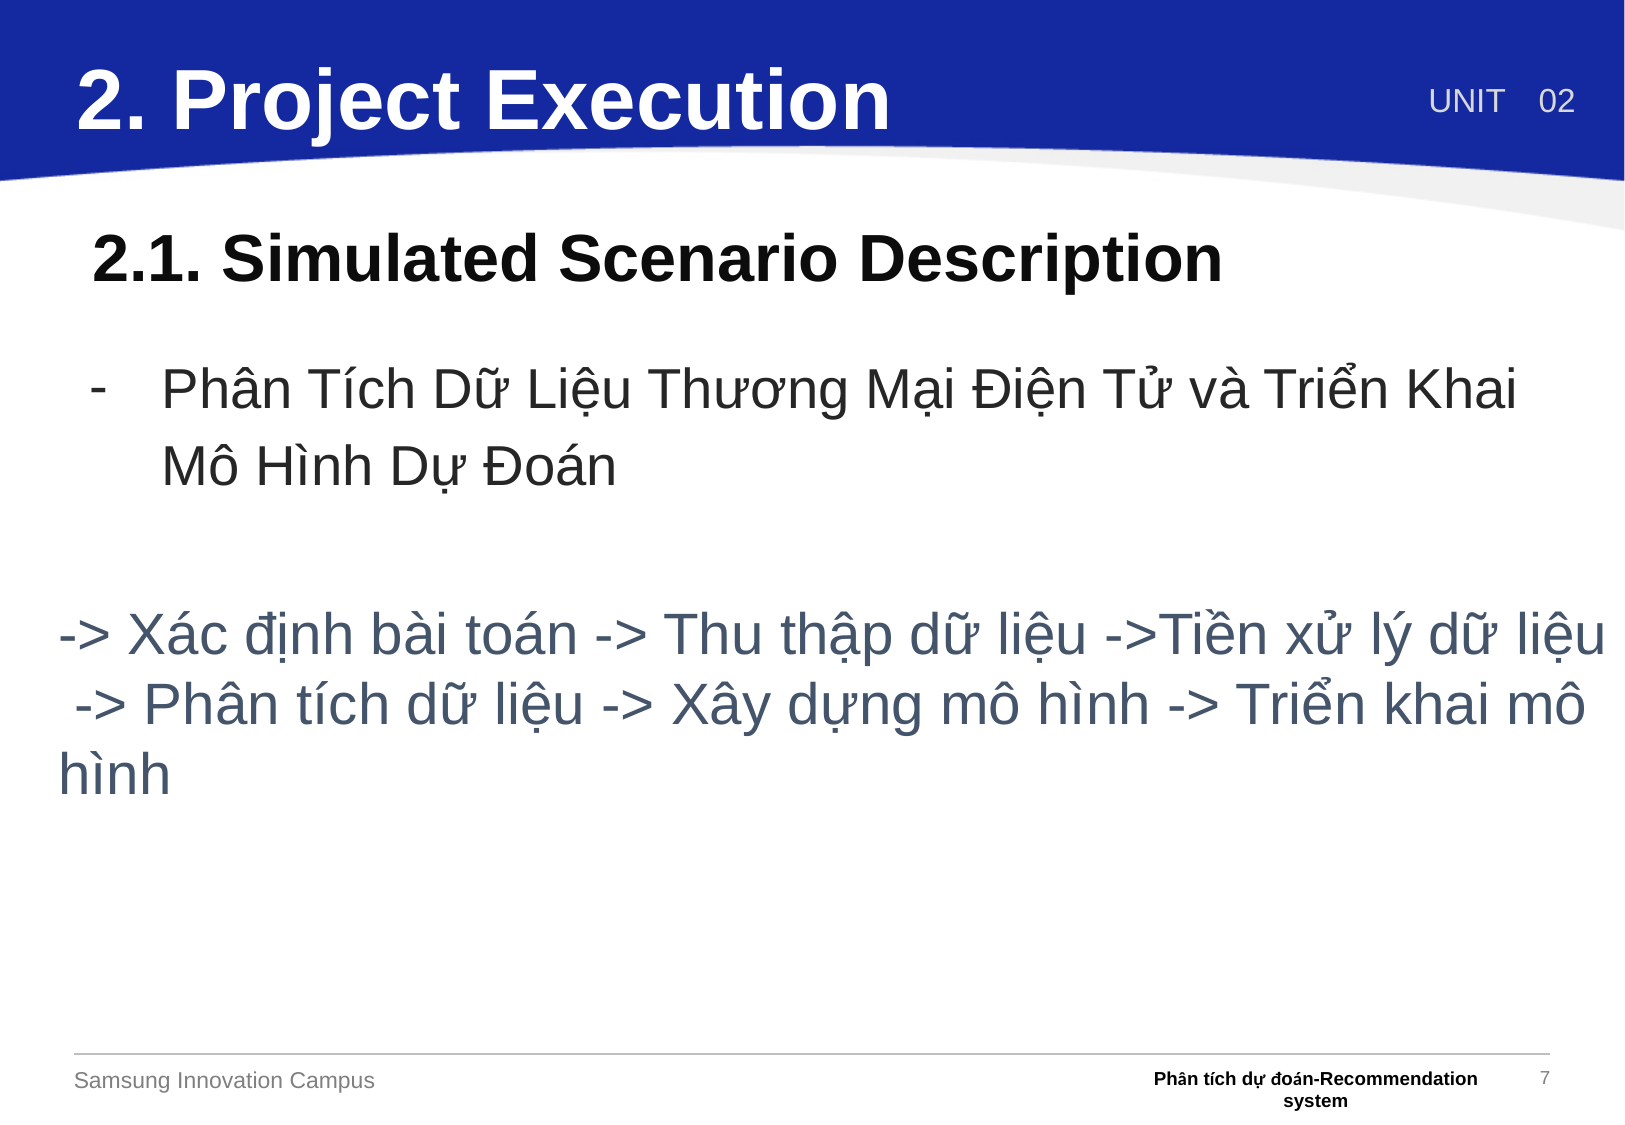

2. Project Execution
UNIT
02
# 2.1. Simulated Scenario Description
Phân Tích Dữ Liệu Thương Mại Điện Tử và Triển Khai Mô Hình Dự Đoán
-> Xác định bài toán -> Thu thập dữ liệu ->Tiền xử lý dữ liệu
 -> Phân tích dữ liệu -> Xây dựng mô hình -> Triển khai mô hình

- Thu thập dữ liệu: Từ Kaggle với thông tin về giao dịch, đơn hàng, khách hàng và sản phẩm.
2. **Làm sạch và định dạng dữ liệu:** Dữ liệu được làm sạch và đưa vào kho dữ liệu có cấu trúc để dễ truy cập.
3. **Tiền xử lý dữ liệu:** Giải quyết dữ liệu thiếu và trùng lặp, chuẩn hóa dữ liệu, và giảm chiều dữ liệu với PCA.
4. **Phân tích dữ liệu:** Xác định xu hướng bán hàng, phân tích nhân khẩu học khách hàng, và đánh giá hiệu suất sản phẩm.
5. **Xây dựng mô hình dự đoán:** Sử dụng SVD, KNN, và chia dữ liệu thành tập huấn luyện/kiểm tra để dự đoán và đánh giá.
6. **Triển khai và báo cáo:** Mô hình được triển khai trên nền tảng web, và báo cáo kết quả cùng với thuyết trình cho các bên liên quan.

Xác định bài toán: Xác định rõ mục tiêu, vấn đề giải quyết -> Hiểu rõ yêu cầu doanh nghiệp, chỉ số hiệu suất chính (KPI), đặt ra các câu hỏi nghiên cứu để hướng dẫn toàn bộ quy trình phân tích.
Thu thập dữ liệu:Nền tảng thương mại điện tử, cơ sở dữ liệu nội bộ, Kaggle.
-> Dữ liệu thu thập gồm thông tin chi tiết về giao dịch, khách hàng và sản phẩm.
Tiền xử lý dữ liệu:
Làm sạch và chuẩn hóa: Xử lý các giá trị thiếu, trùng lặp, chuẩn hóa định dạng và chuyển đổi về cùng một quy mô.
=> Dữ liệu sẵn sàng cho phân tích và xây dựng mô hình.
Phân tích dữ liệu: Xác định xu hướng bán hàng, phân tích nhân khẩu học khách hàng, và đánh giá hiệu suất sản phẩm.

Xây dựng mô hình dự đoán: Sử dụng SVD, KNN, và chia dữ liệu thành tập huấn luyện/kiểm tra để dự đoán và đánh giá.

Triển khai và báo cáo: Mô hình được triển khai trên nền tảng web